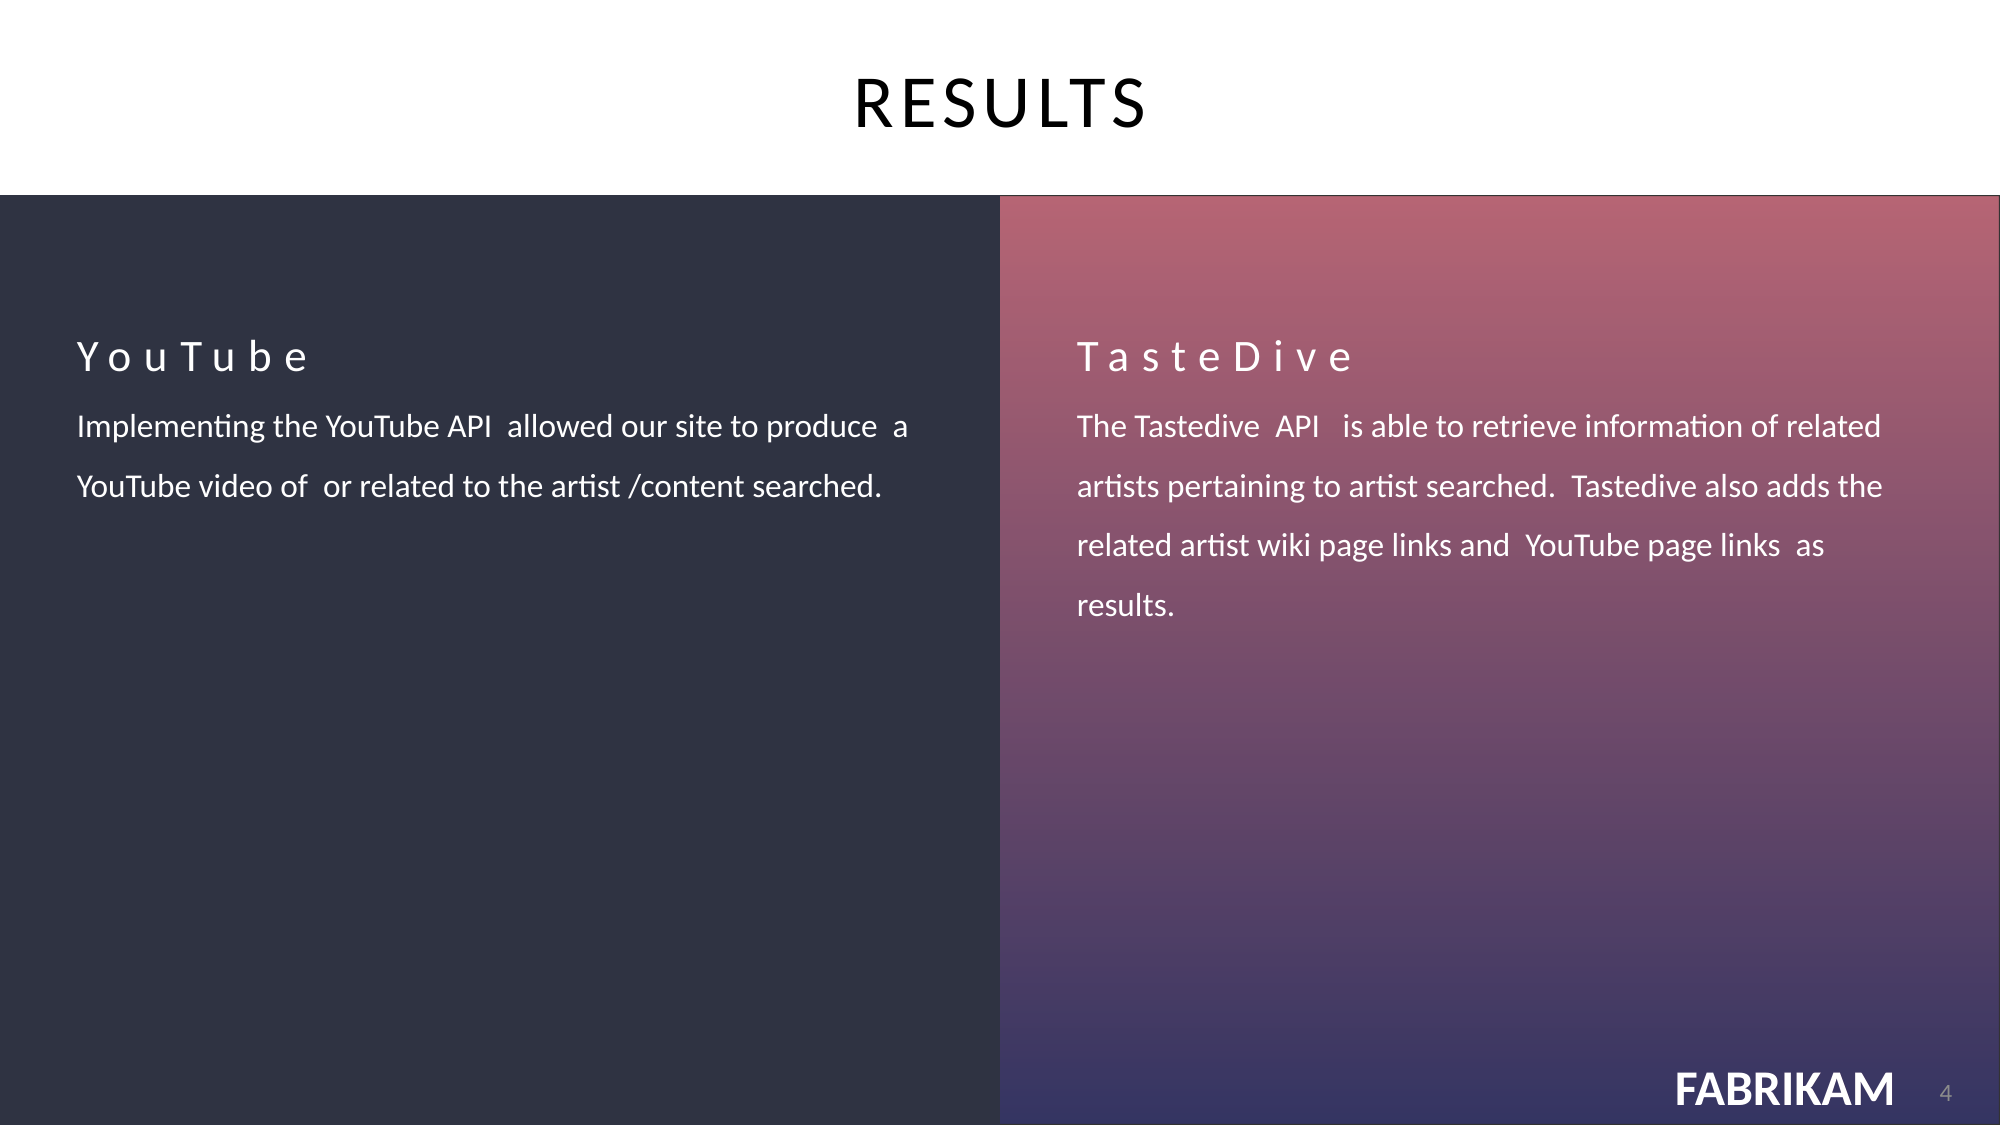

# Results
YouTube
TasteDive
Implementing the YouTube API  allowed our site to produce  a YouTube video of  or related to the artist /content searched.
The Tastedive  API   is able to retrieve information of related artists pertaining to artist searched.  Tastedive also adds the related artist wiki page links and  YouTube page links  as results.
4